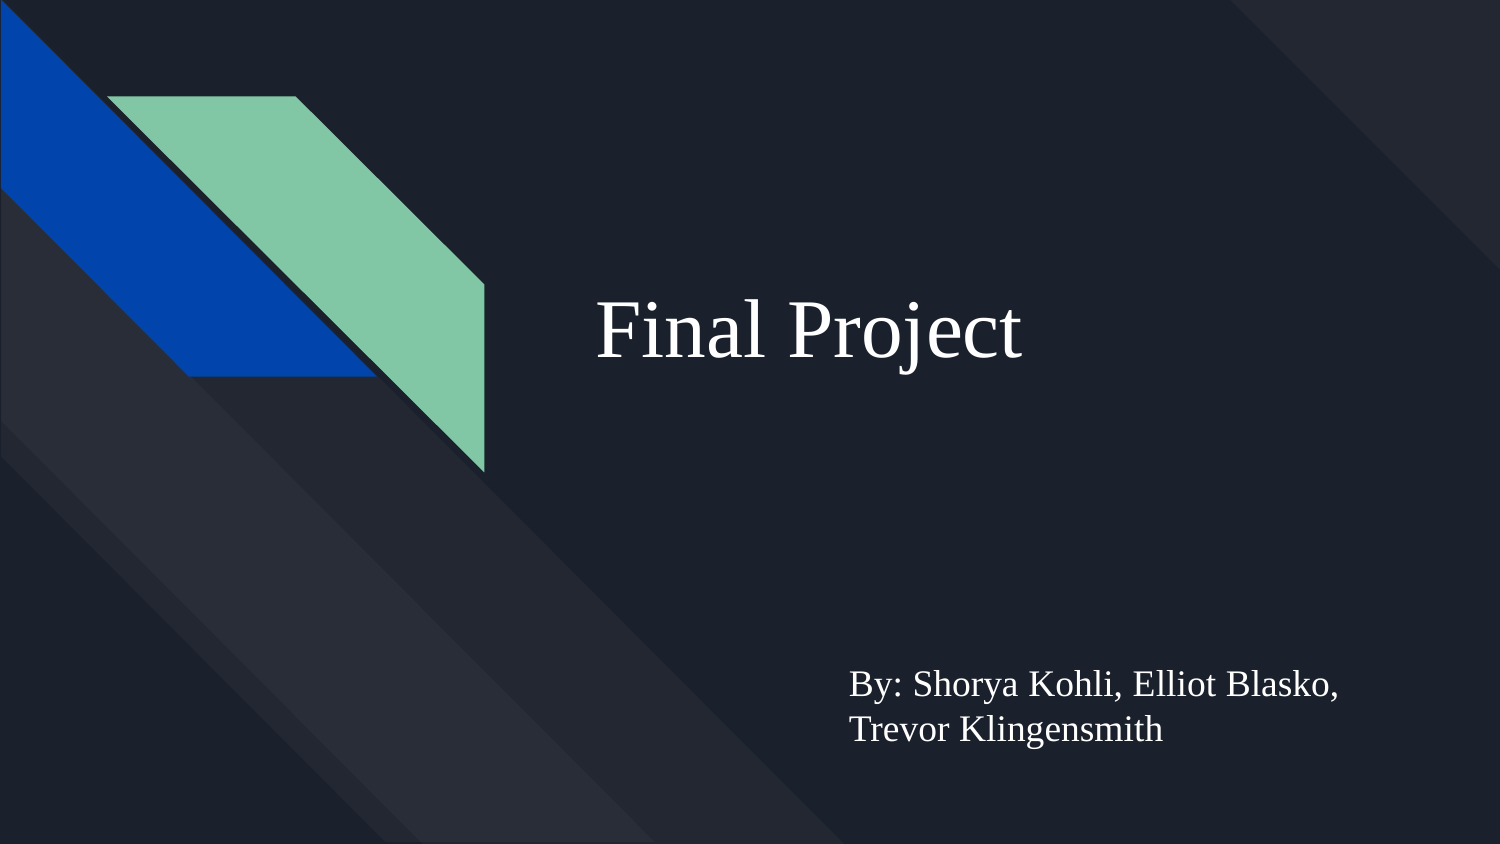

# Final Project
By: Shorya Kohli, Elliot Blasko, Trevor Klingensmith